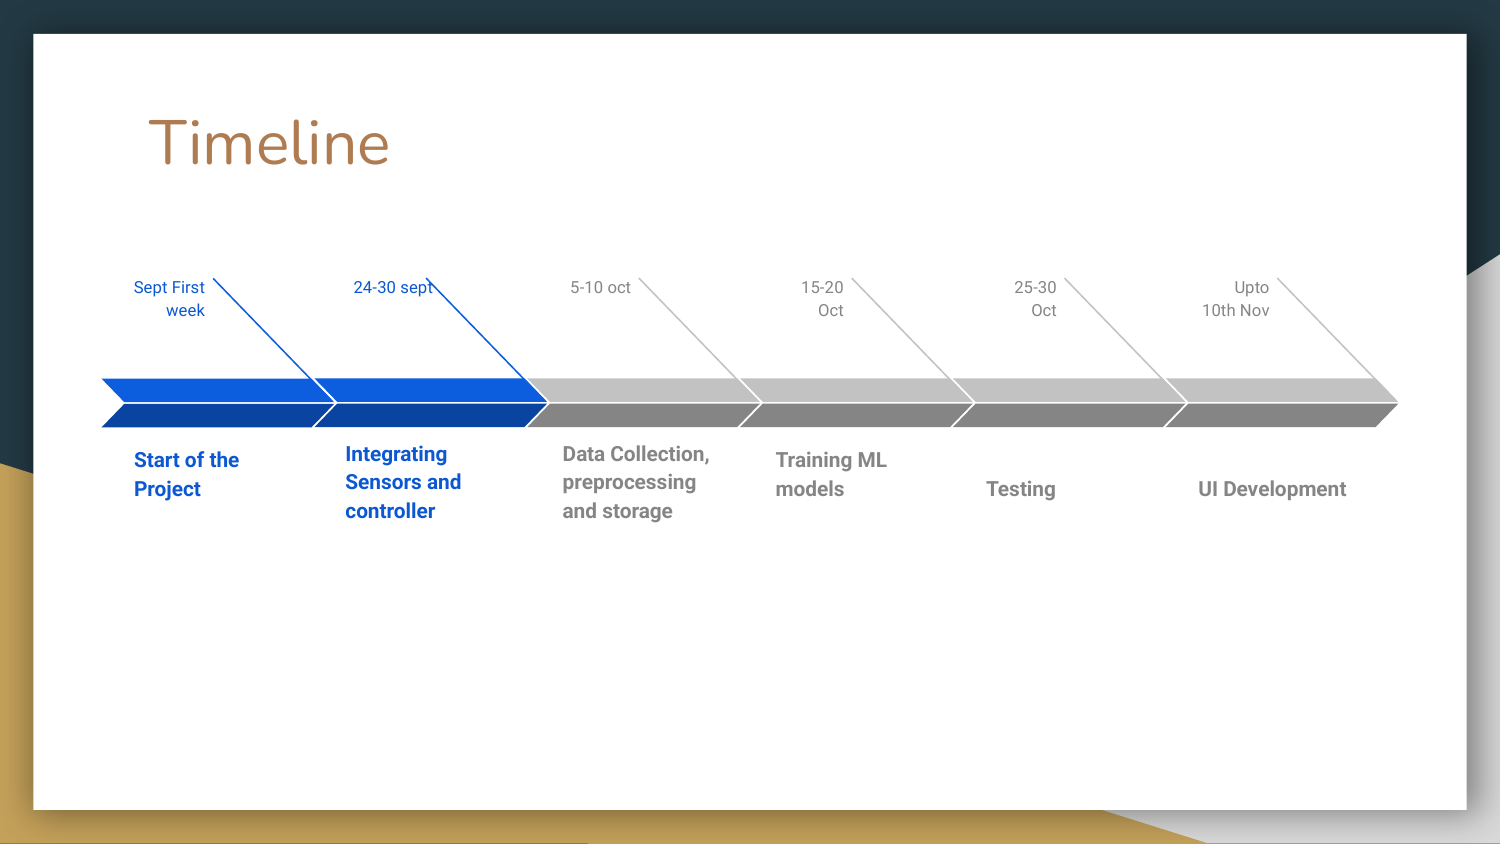

# Timeline
24-30 sept

Integrating Sensors and controller
Sept First week
Start of the Project

5-10 oct

Data Collection, preprocessing and storage
15-20 Oct

Training ML models
25-30 Oct

Testing
Upto 10th Nov

UI Development